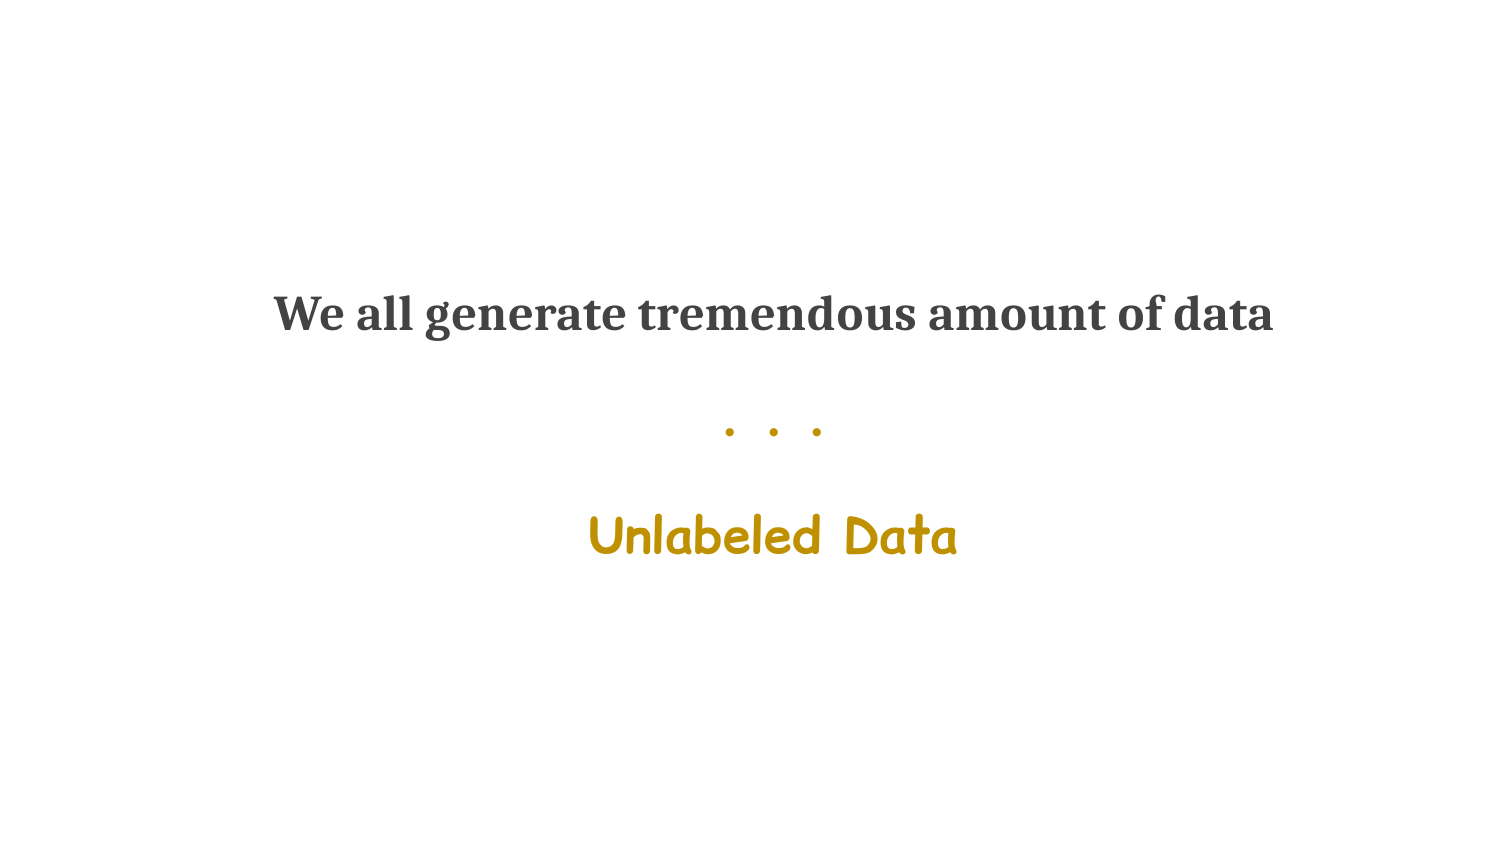

We all generate tremendous amount of data
. . .

Unlabeled Data